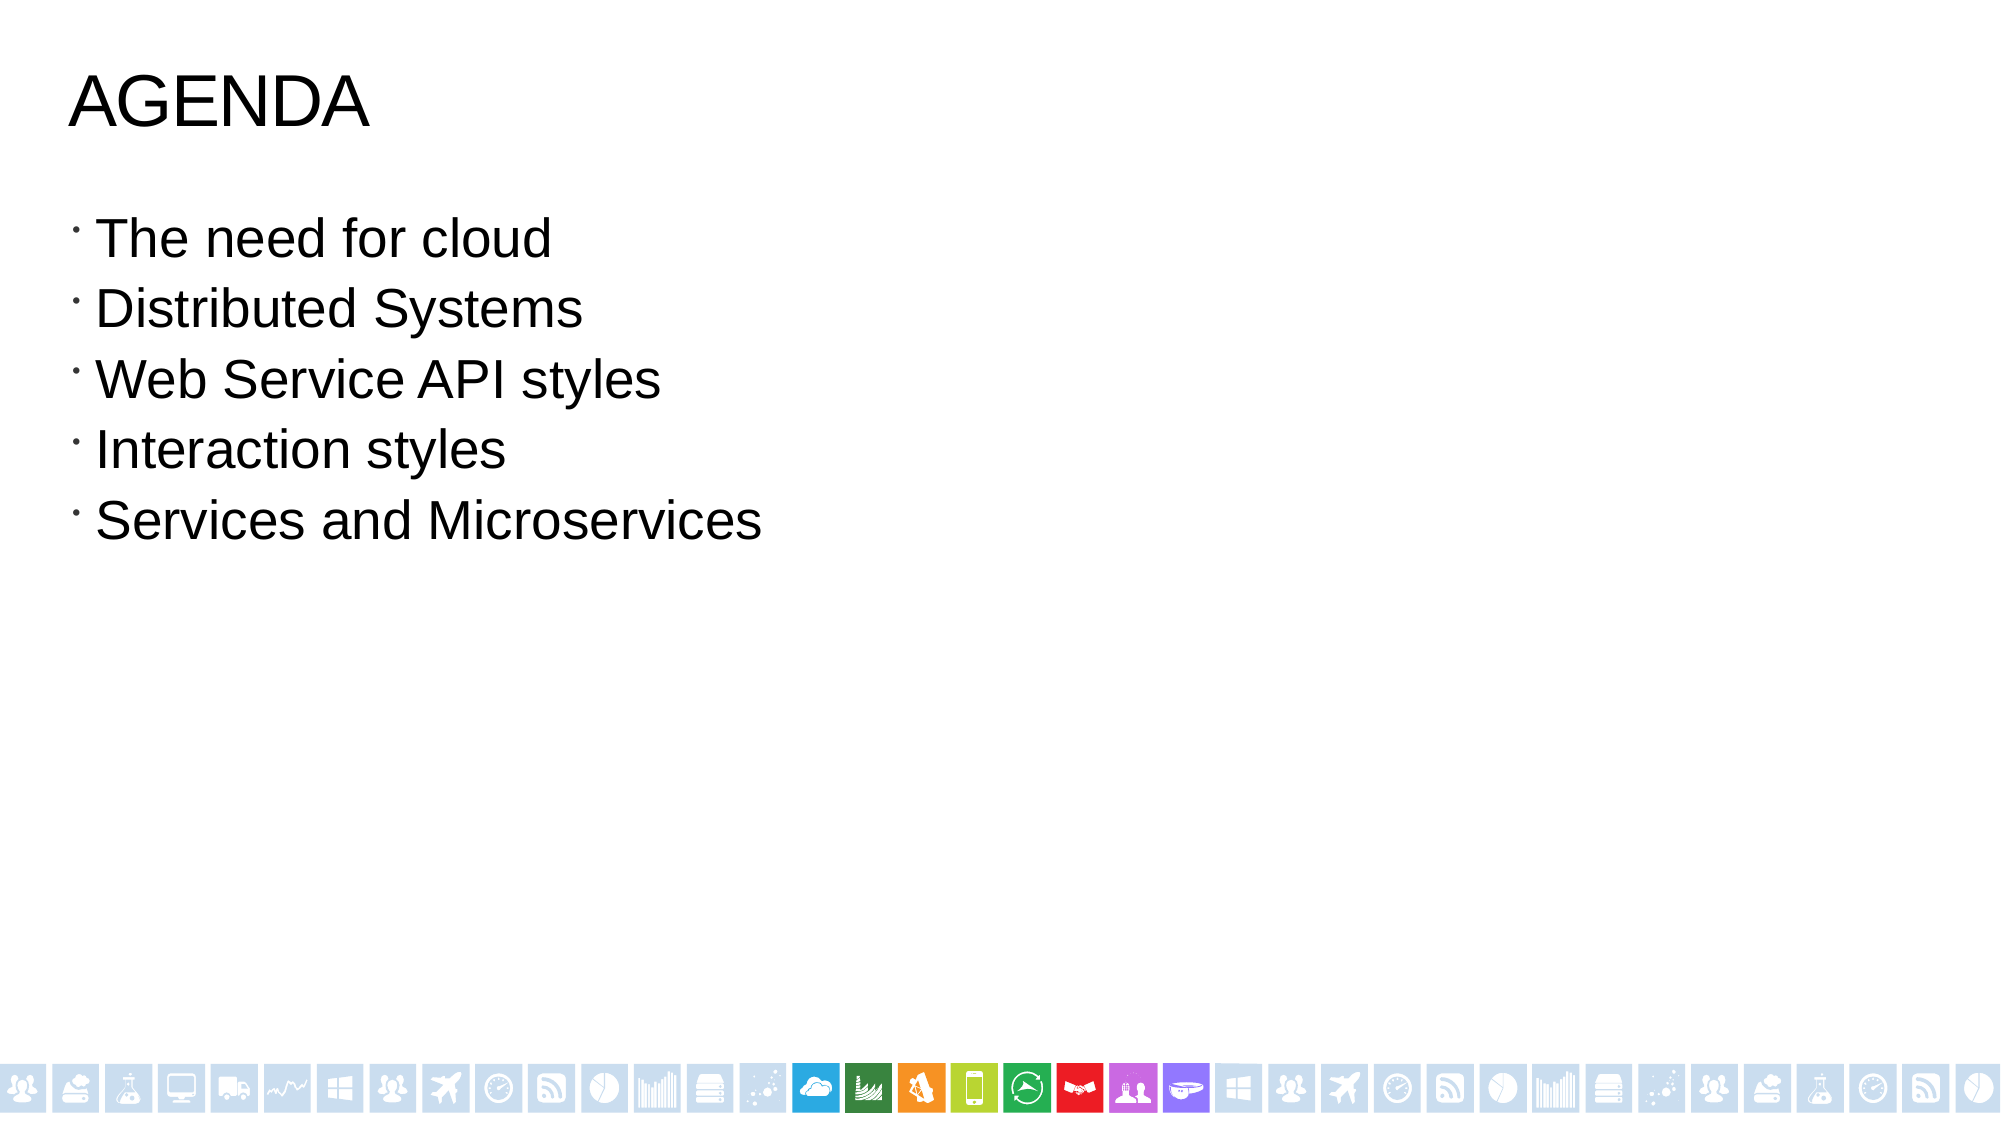

# AGENDA
The need for cloud
Distributed Systems
Web Service API styles
Interaction styles
Services and Microservices